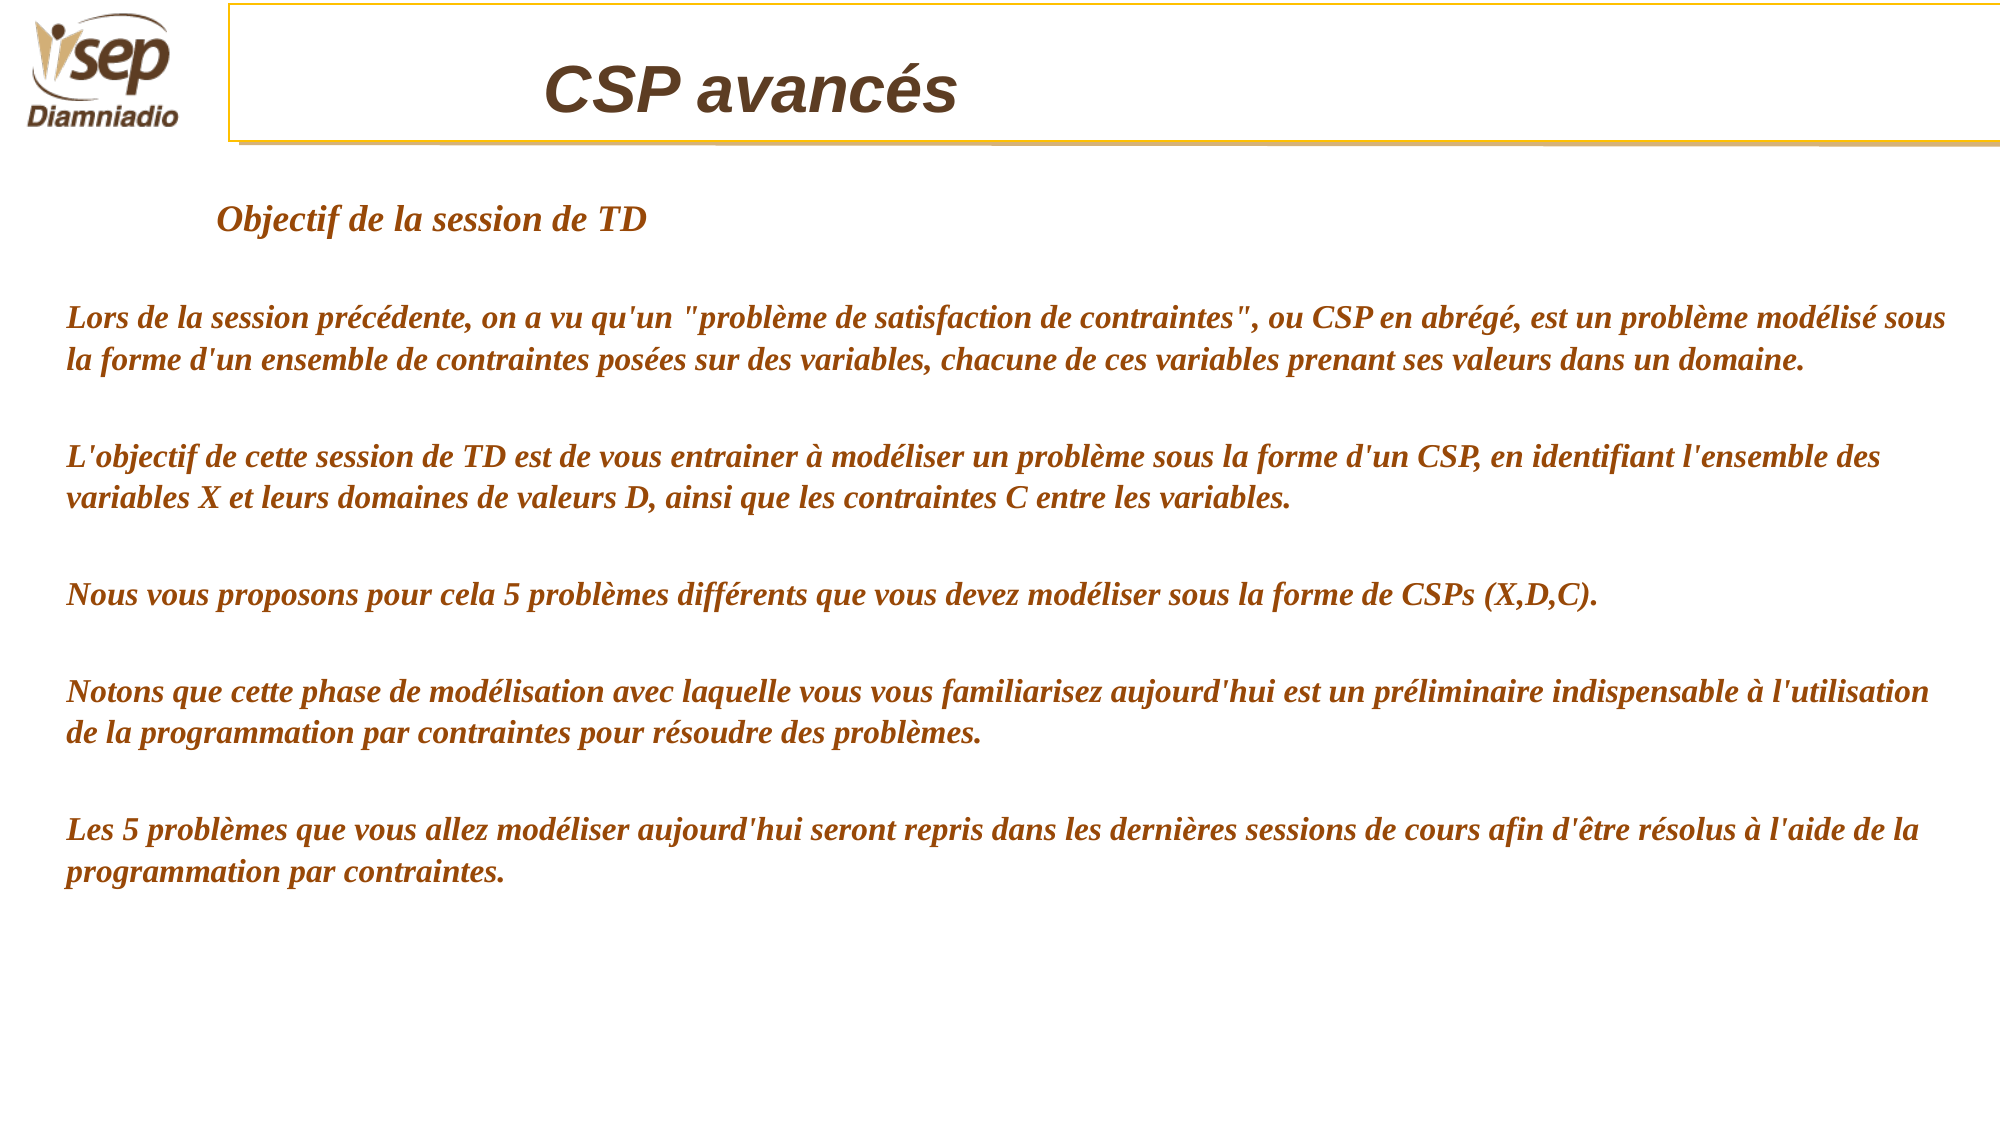

CSP avancés

#
	Objectif de la session de TD

Lors de la session précédente, on a vu qu'un "problème de satisfaction de contraintes", ou CSP en abrégé, est un problème modélisé sous la forme d'un ensemble de contraintes posées sur des variables, chacune de ces variables prenant ses valeurs dans un domaine.

L'objectif de cette session de TD est de vous entrainer à modéliser un problème sous la forme d'un CSP, en identifiant l'ensemble des variables X et leurs domaines de valeurs D, ainsi que les contraintes C entre les variables.

Nous vous proposons pour cela 5 problèmes différents que vous devez modéliser sous la forme de CSPs (X,D,C).

Notons que cette phase de modélisation avec laquelle vous vous familiarisez aujourd'hui est un préliminaire indispensable à l'utilisation de la programmation par contraintes pour résoudre des problèmes.

Les 5 problèmes que vous allez modéliser aujourd'hui seront repris dans les dernières sessions de cours afin d'être résolus à l'aide de la programmation par contraintes.